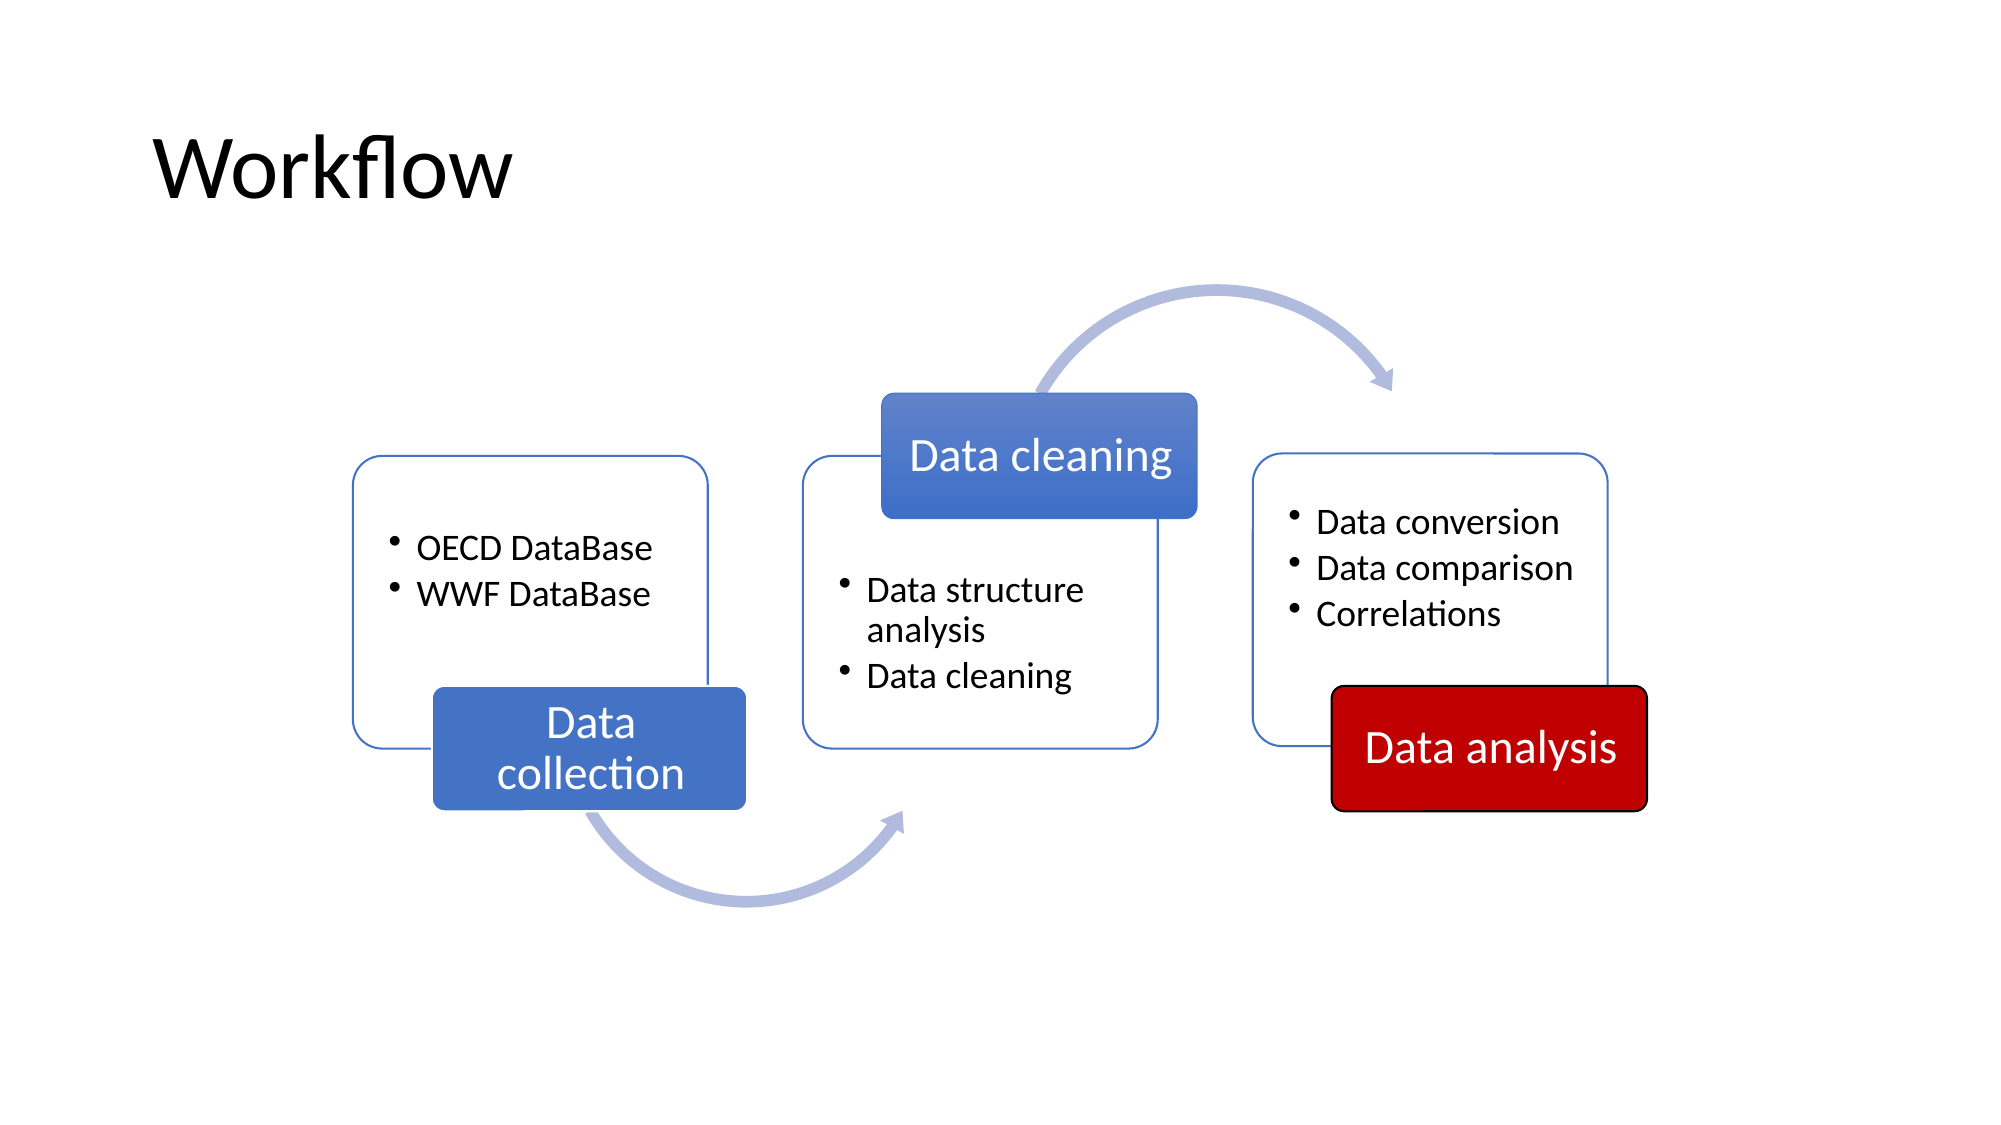

# Workflow
OECD DataBase
WWF DataBase
Data collection
Data structure analysis
Data cleaning
Data cleaning
Data conversion
Data comparison
Correlations
Data analysis